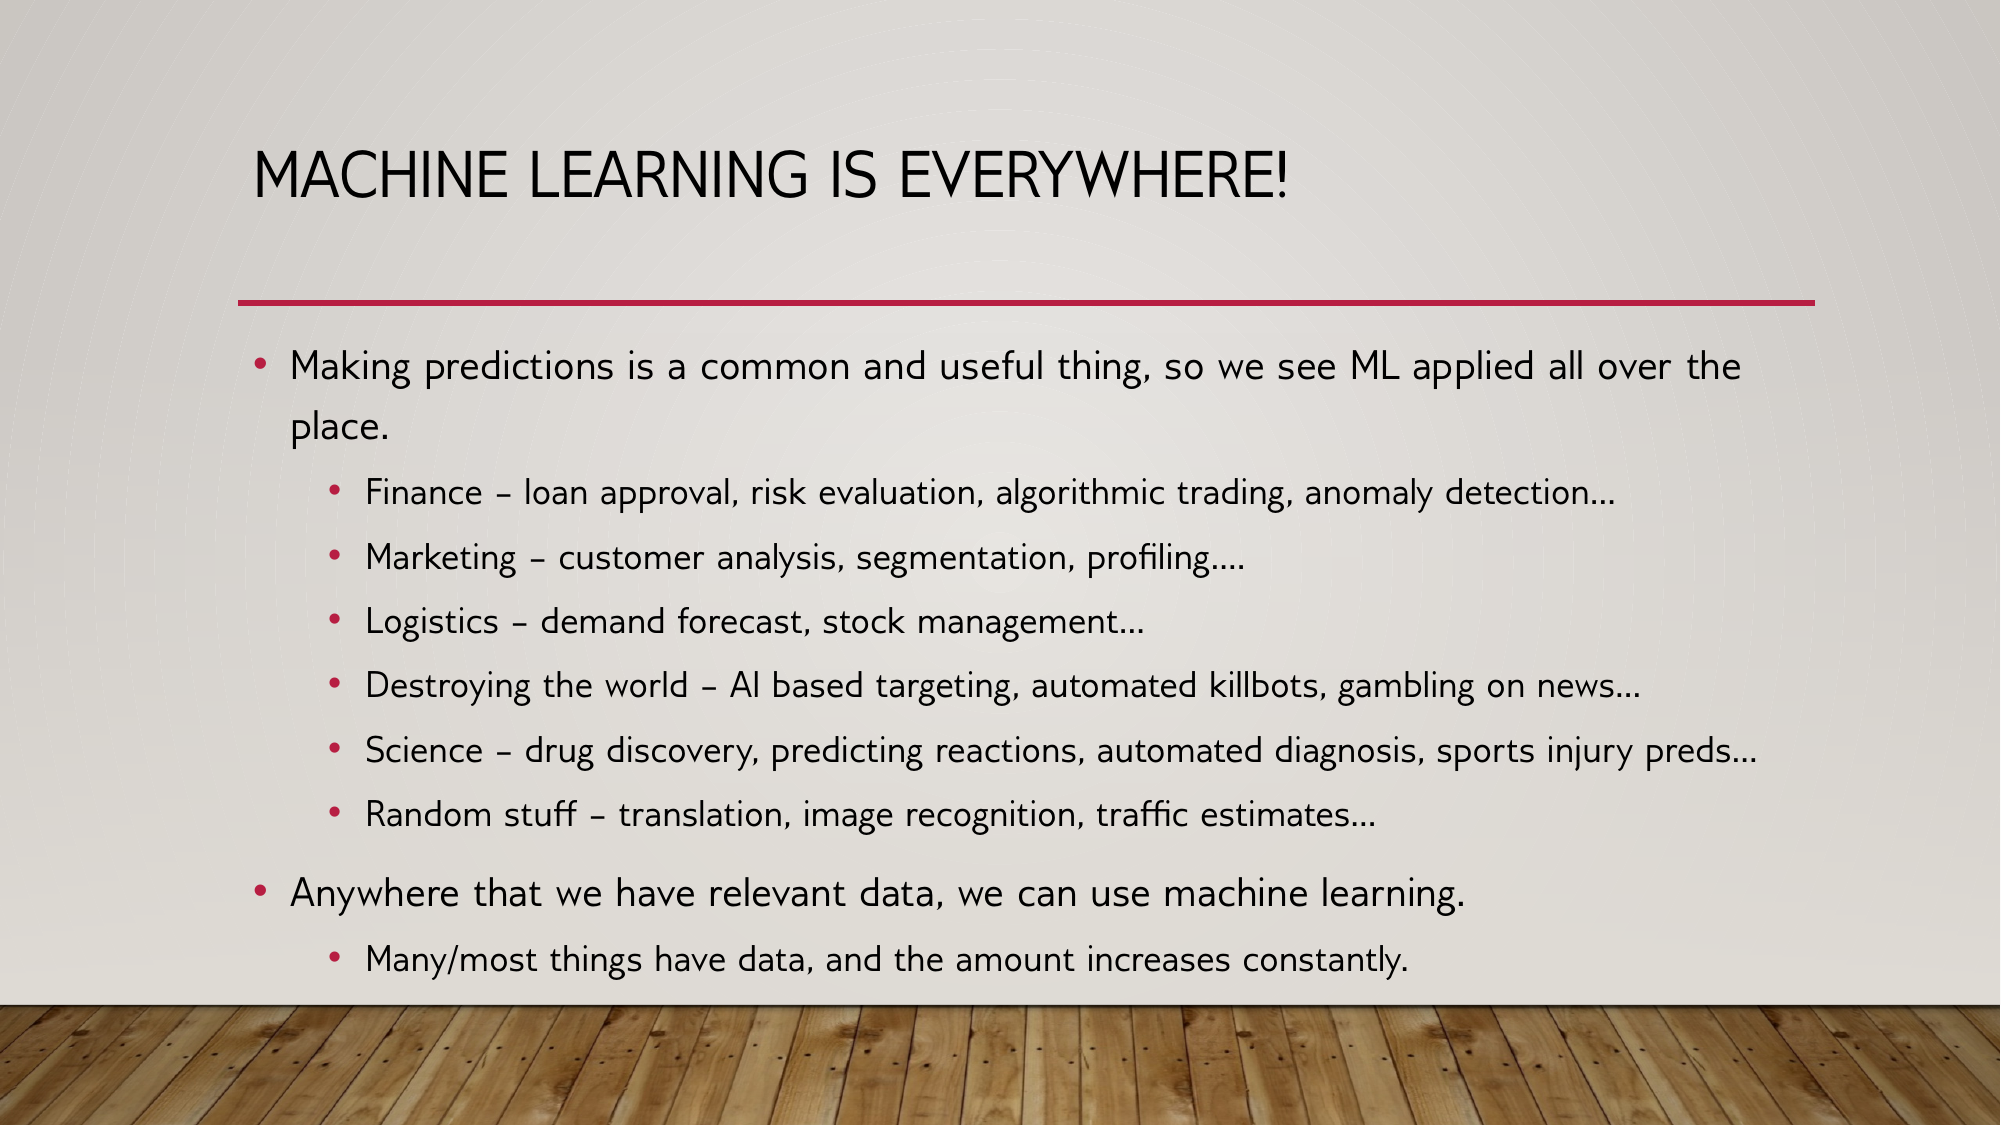

# Machine learning is everywhere!
Making predictions is a common and useful thing, so we see ML applied all over the place.
Finance – loan approval, risk evaluation, algorithmic trading, anomaly detection…
Marketing – customer analysis, segmentation, profiling….
Logistics – demand forecast, stock management…
Destroying the world – AI based targeting, automated killbots, gambling on news…
Science – drug discovery, predicting reactions, automated diagnosis, sports injury preds…
Random stuff – translation, image recognition, traffic estimates…
Anywhere that we have relevant data, we can use machine learning.
Many/most things have data, and the amount increases constantly.